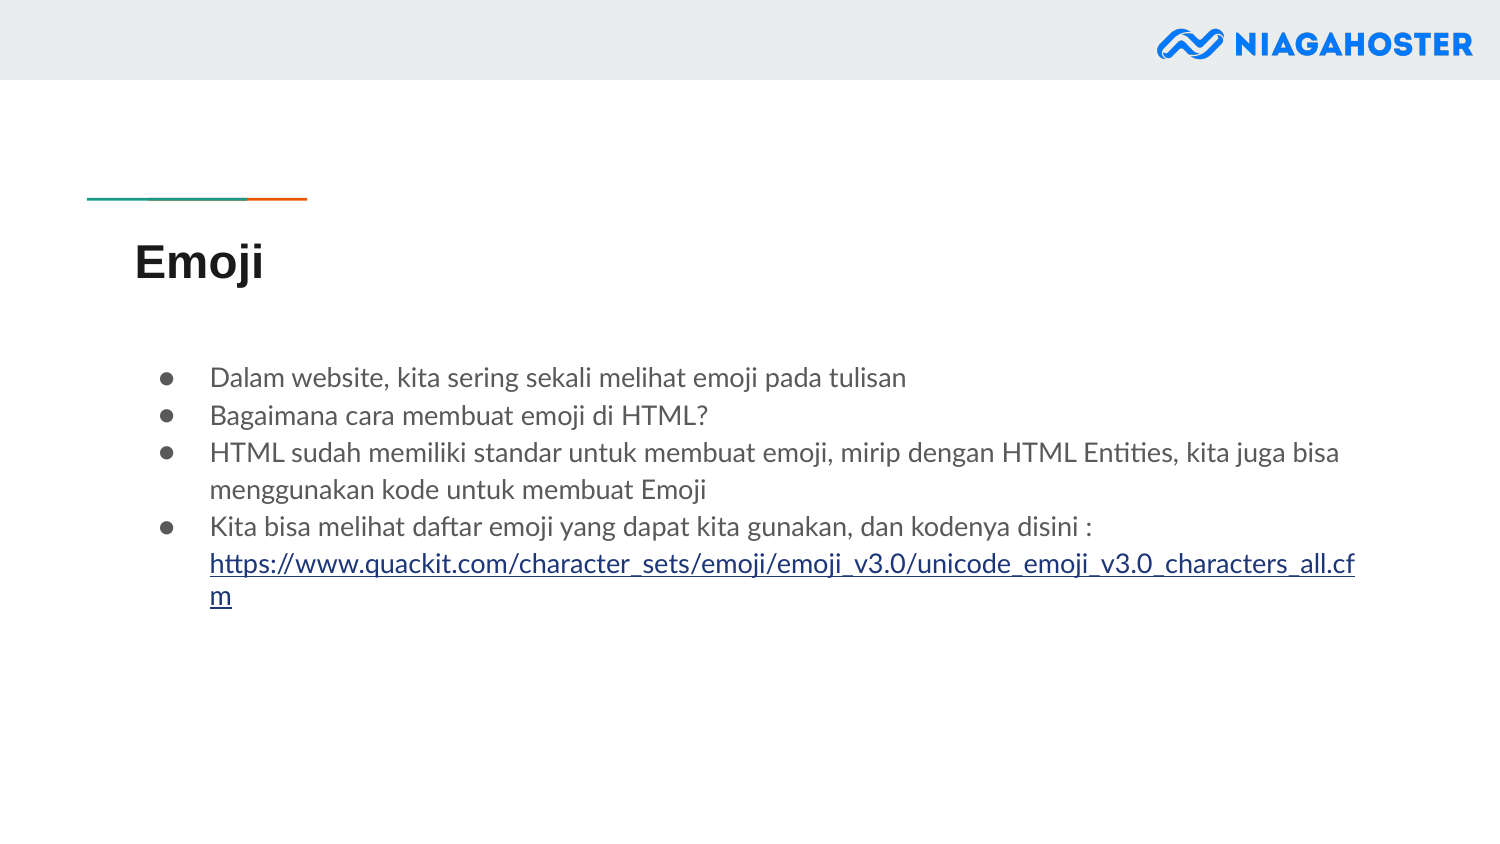

# Emoji
Dalam website, kita sering sekali melihat emoji pada tulisan
Bagaimana cara membuat emoji di HTML?
HTML sudah memiliki standar untuk membuat emoji, mirip dengan HTML Entities, kita juga bisa menggunakan kode untuk membuat Emoji
Kita bisa melihat daftar emoji yang dapat kita gunakan, dan kodenya disini :
https://www.quackit.com/character_sets/emoji/emoji_v3.0/unicode_emoji_v3.0_characters_all.cfm